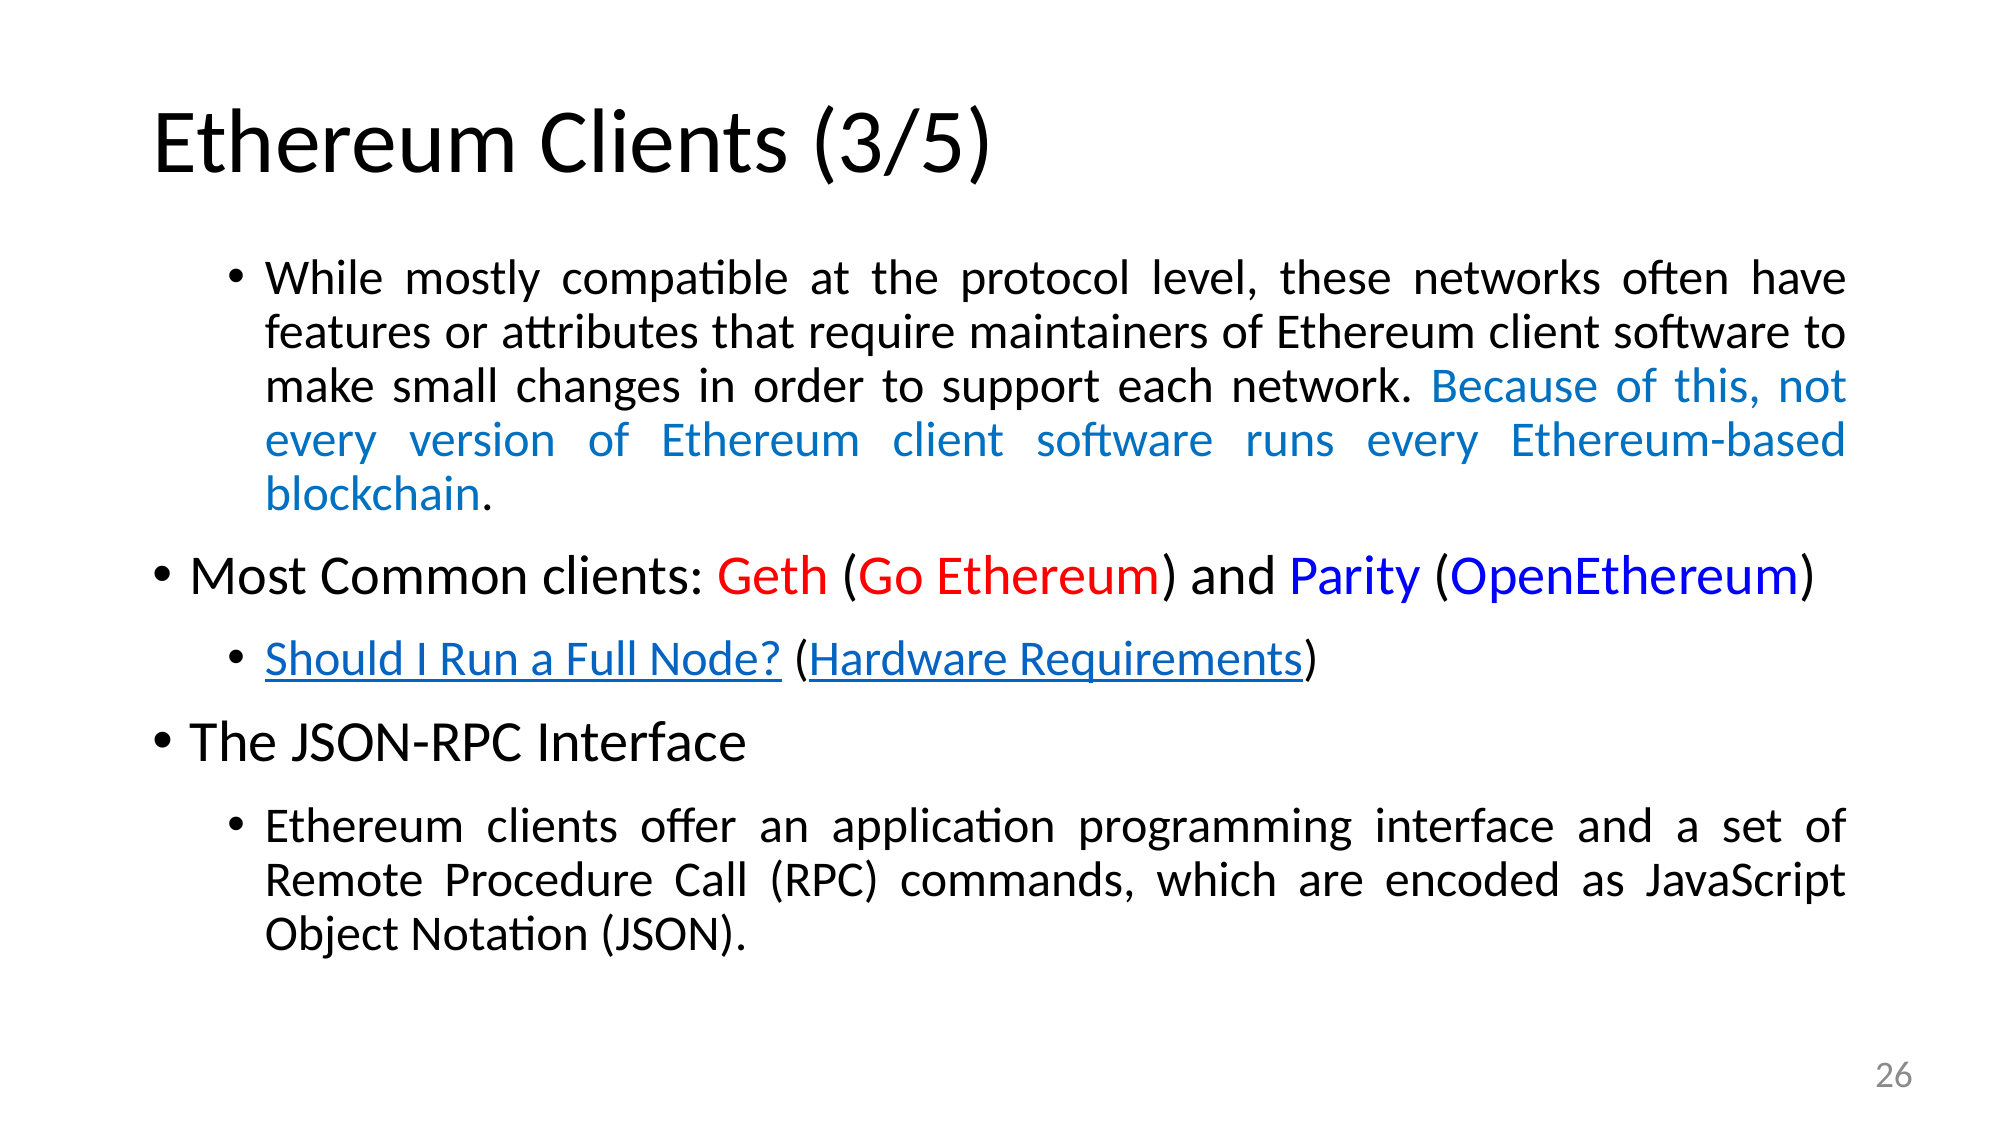

# Ethereum Clients (3/5)
While mostly compatible at the protocol level, these networks often have features or attributes that require maintainers of Ethereum client software to make small changes in order to support each network. Because of this, not every version of Ethereum client software runs every Ethereum-based blockchain.
Most Common clients: Geth (Go Ethereum) and Parity (OpenEthereum)
Should I Run a Full Node? (Hardware Requirements)
The JSON-RPC Interface
Ethereum clients offer an application programming interface and a set of Remote Procedure Call (RPC) commands, which are encoded as JavaScript Object Notation (JSON).

26